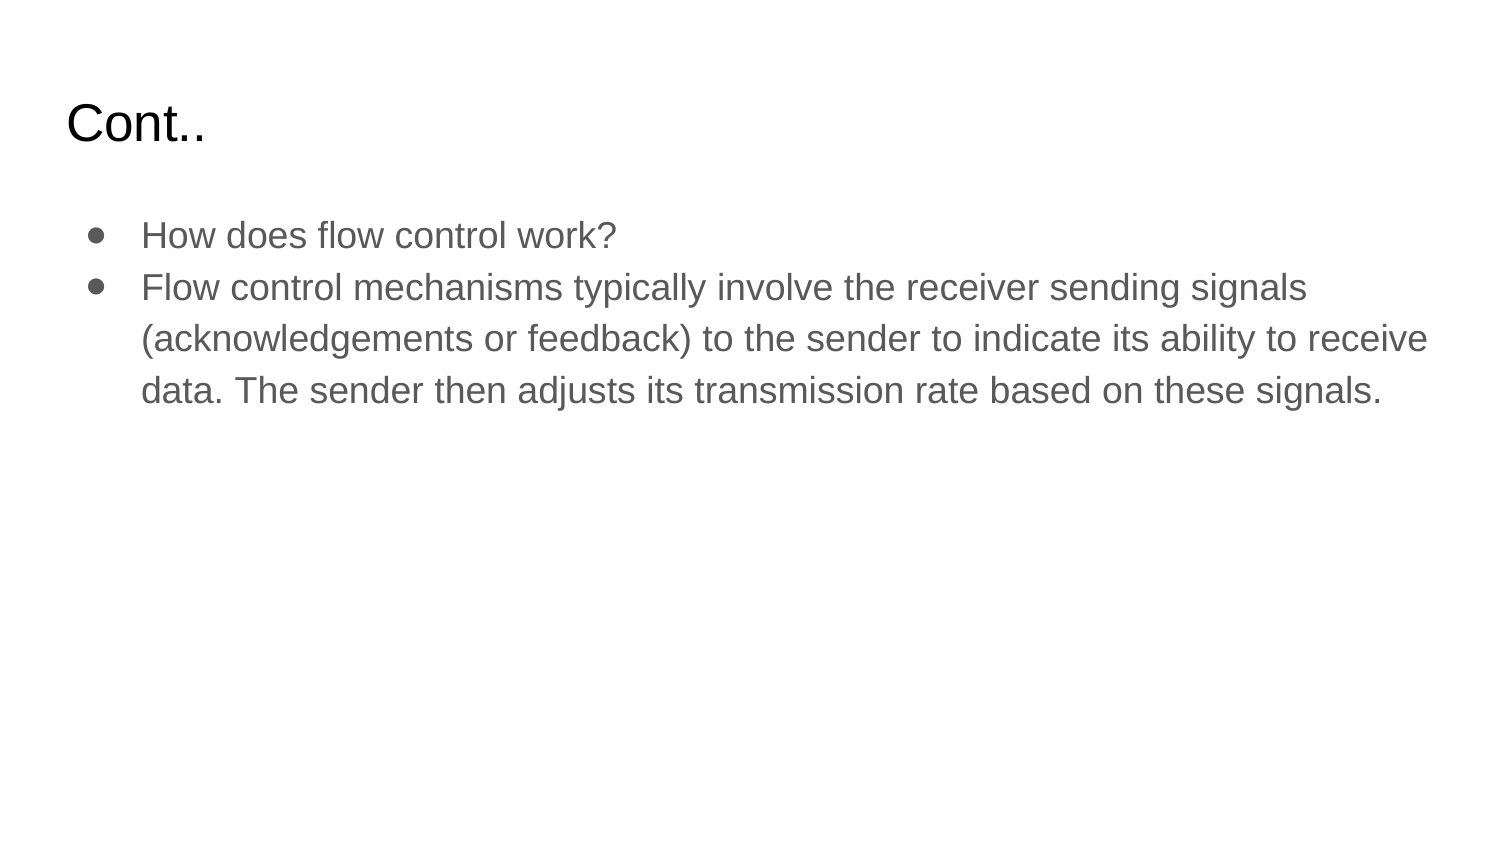

# Cont..
How does flow control work?
Flow control mechanisms typically involve the receiver sending signals (acknowledgements or feedback) to the sender to indicate its ability to receive data. The sender then adjusts its transmission rate based on these signals.